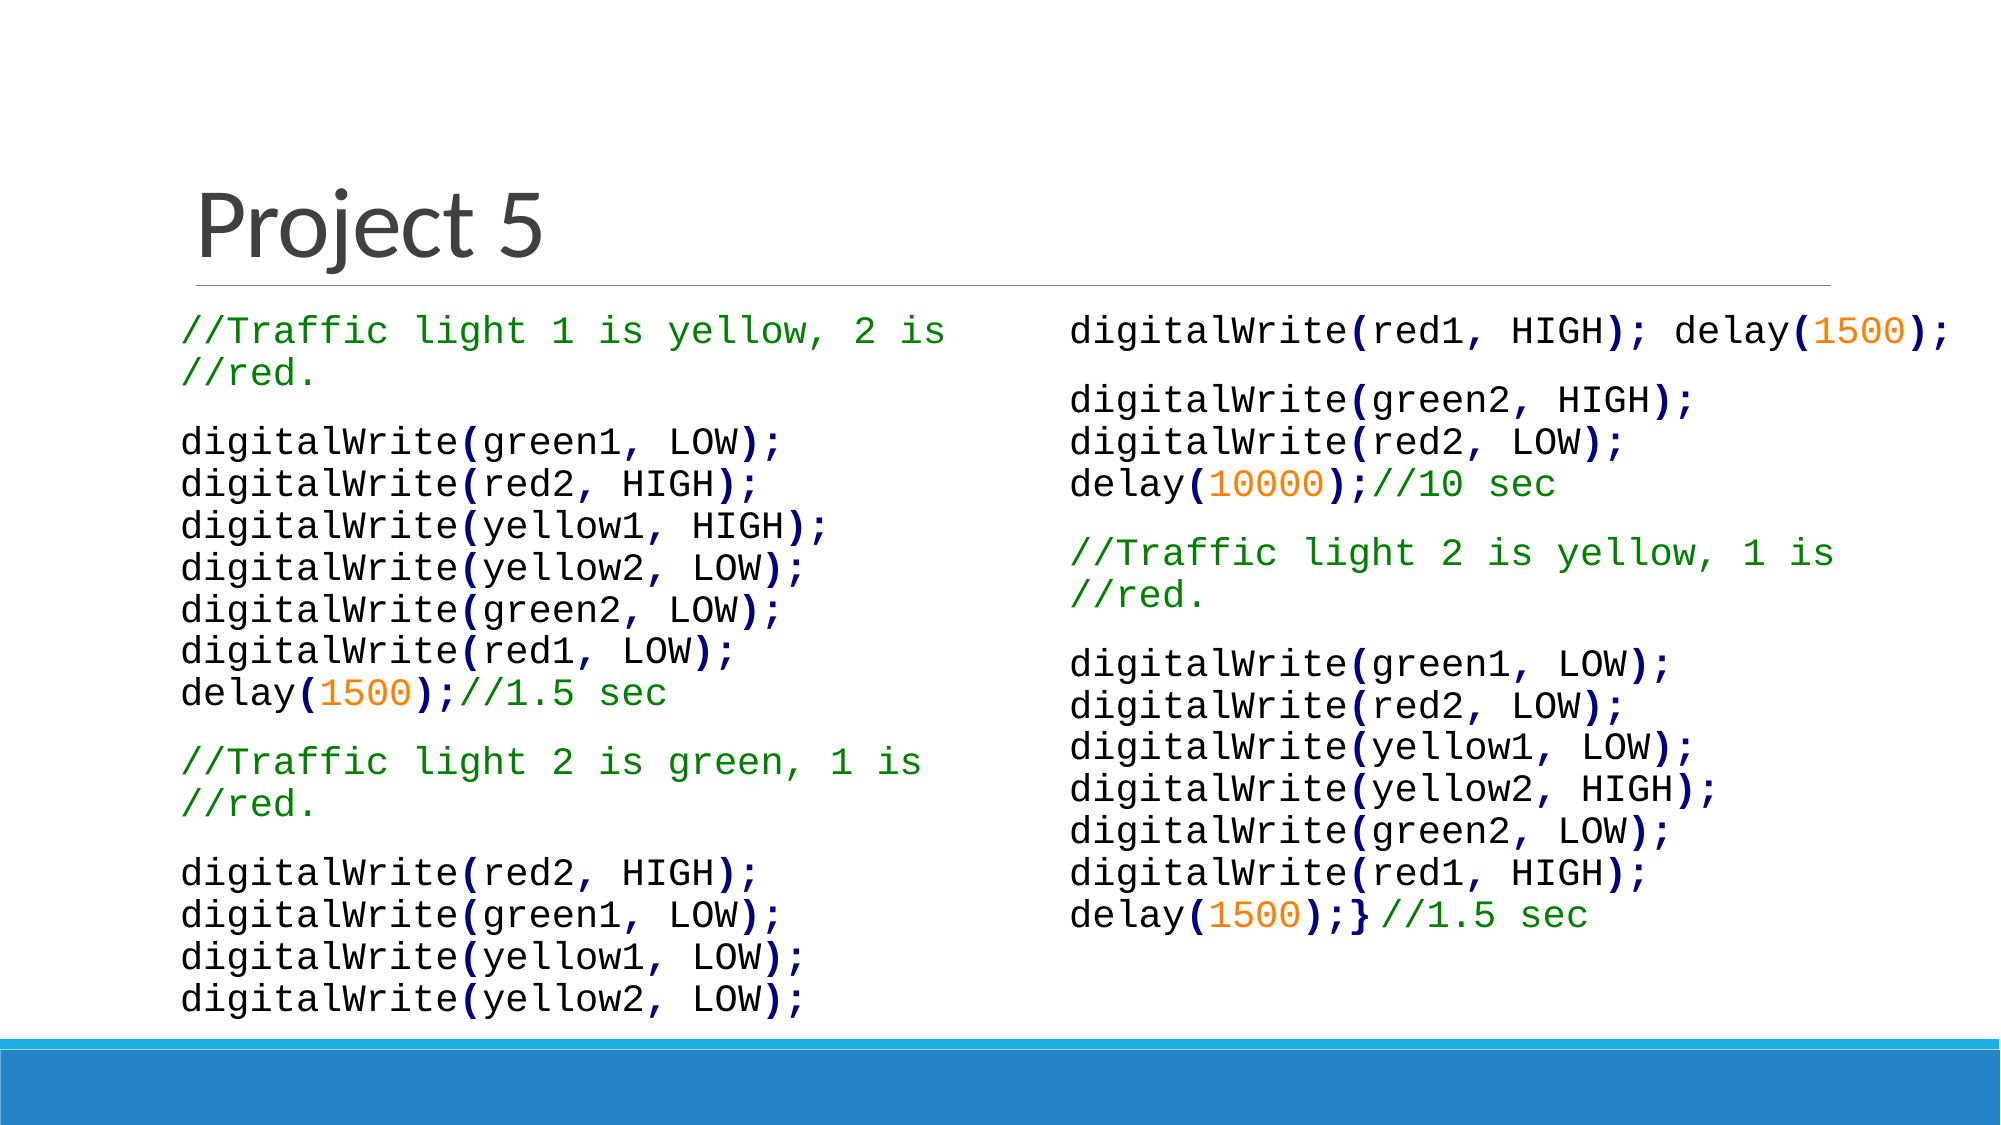

# Project 5
//Traffic light 1 is yellow, 2 is //red.
digitalWrite(green1, LOW); digitalWrite(red2, HIGH); digitalWrite(yellow1, HIGH); digitalWrite(yellow2, LOW); digitalWrite(green2, LOW); digitalWrite(red1, LOW); delay(1500);//1.5 sec
//Traffic light 2 is green, 1 is //red.
digitalWrite(red2, HIGH); digitalWrite(green1, LOW); digitalWrite(yellow1, LOW); digitalWrite(yellow2, LOW); digitalWrite(red1, HIGH); delay(1500);
digitalWrite(green2, HIGH); digitalWrite(red2, LOW); delay(10000);//10 sec
//Traffic light 2 is yellow, 1 is //red.
digitalWrite(green1, LOW); digitalWrite(red2, LOW); digitalWrite(yellow1, LOW); digitalWrite(yellow2, HIGH); digitalWrite(green2, LOW); digitalWrite(red1, HIGH); delay(1500);} //1.5 sec